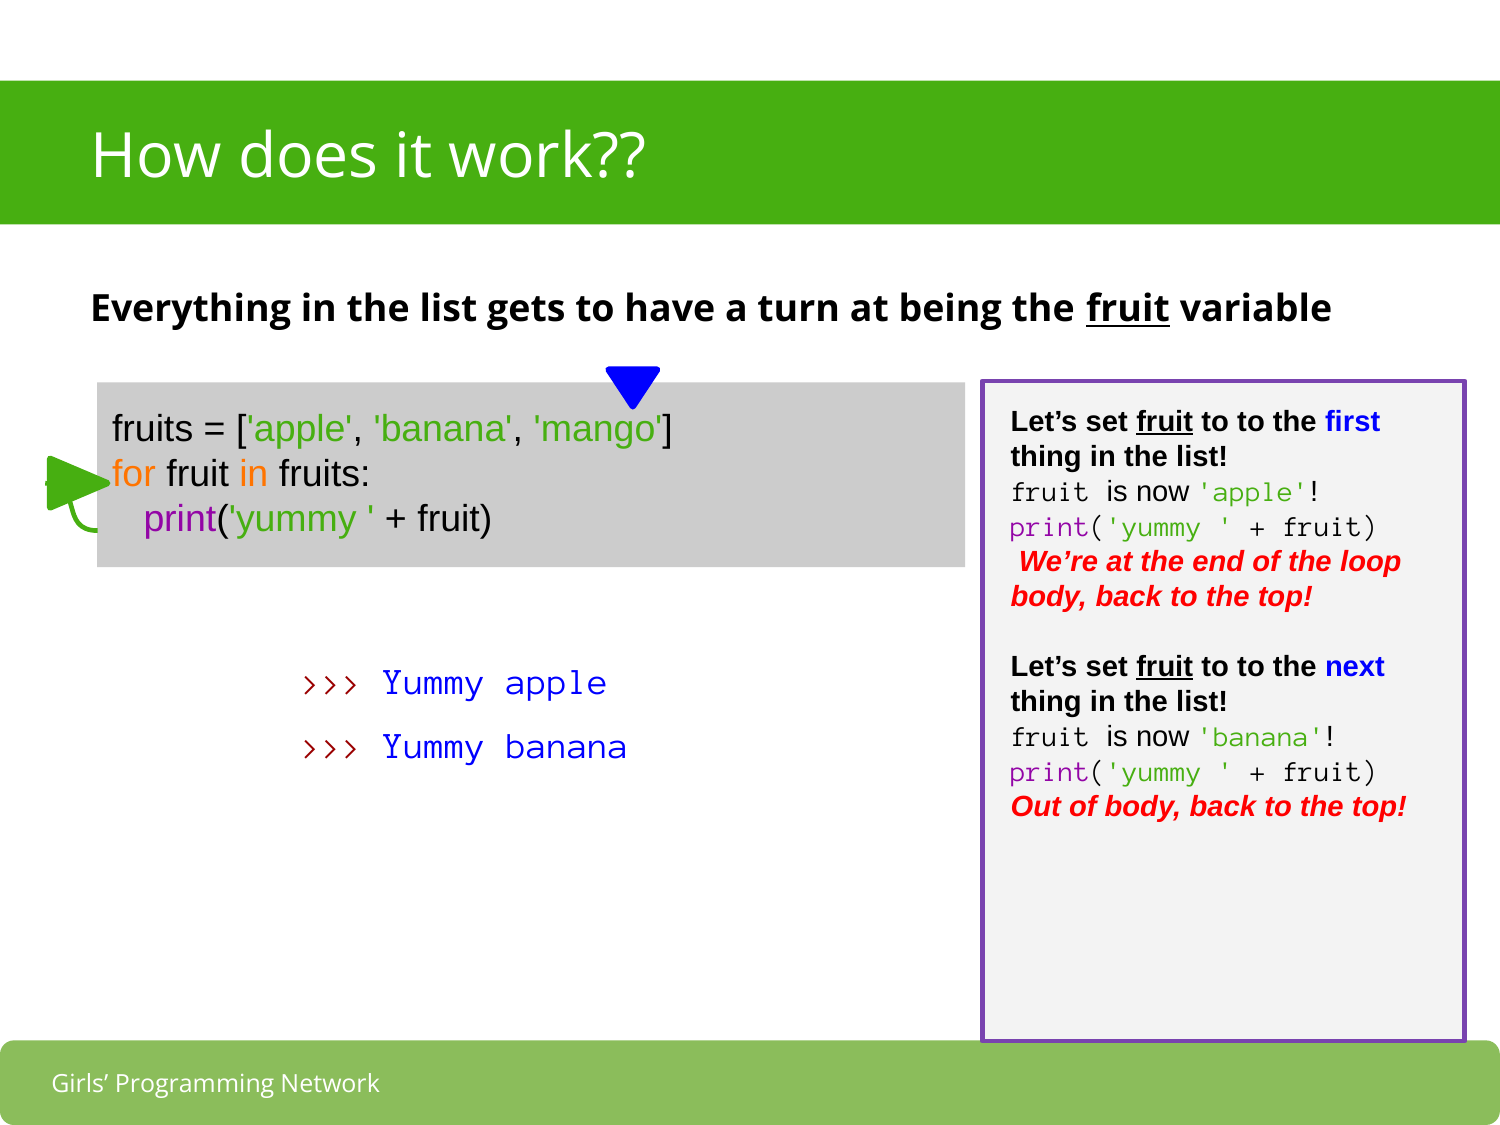

# How does it work??
Everything in the list gets to have a turn at being the fruit variable

fruits = ['apple', 'banana', 'mango']
for fruit in fruits:
   print('yummy ' + fruit)

Let’s set fruit to to the first thing in the list!
fruit is now 'apple'!
print('yummy ' + fruit)
 We’re at the end of the loop body, back to the top!

Let’s set fruit to to the next thing in the list!
fruit is now 'banana'!
print('yummy ' + fruit)
Out of body, back to the top!

>>> Yummy apple
>>> Yummy banana